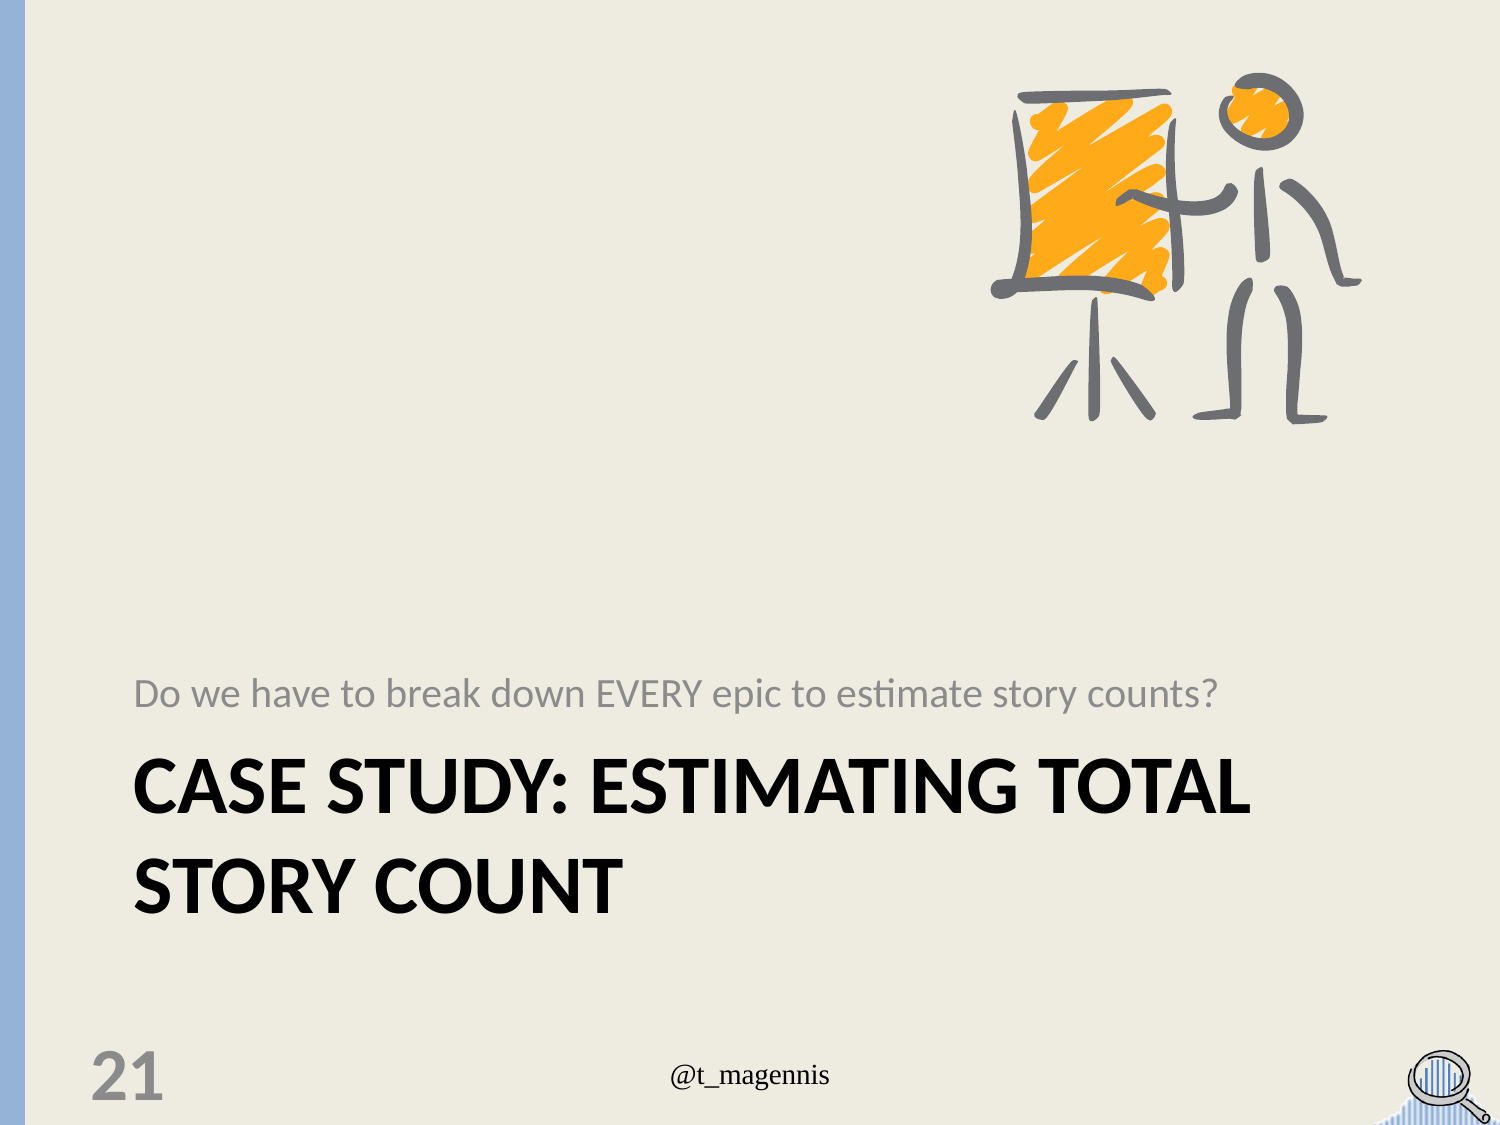

Do we have to break down EVERY epic to estimate story counts?
# Case study: estimating total story count
21
@t_magennis